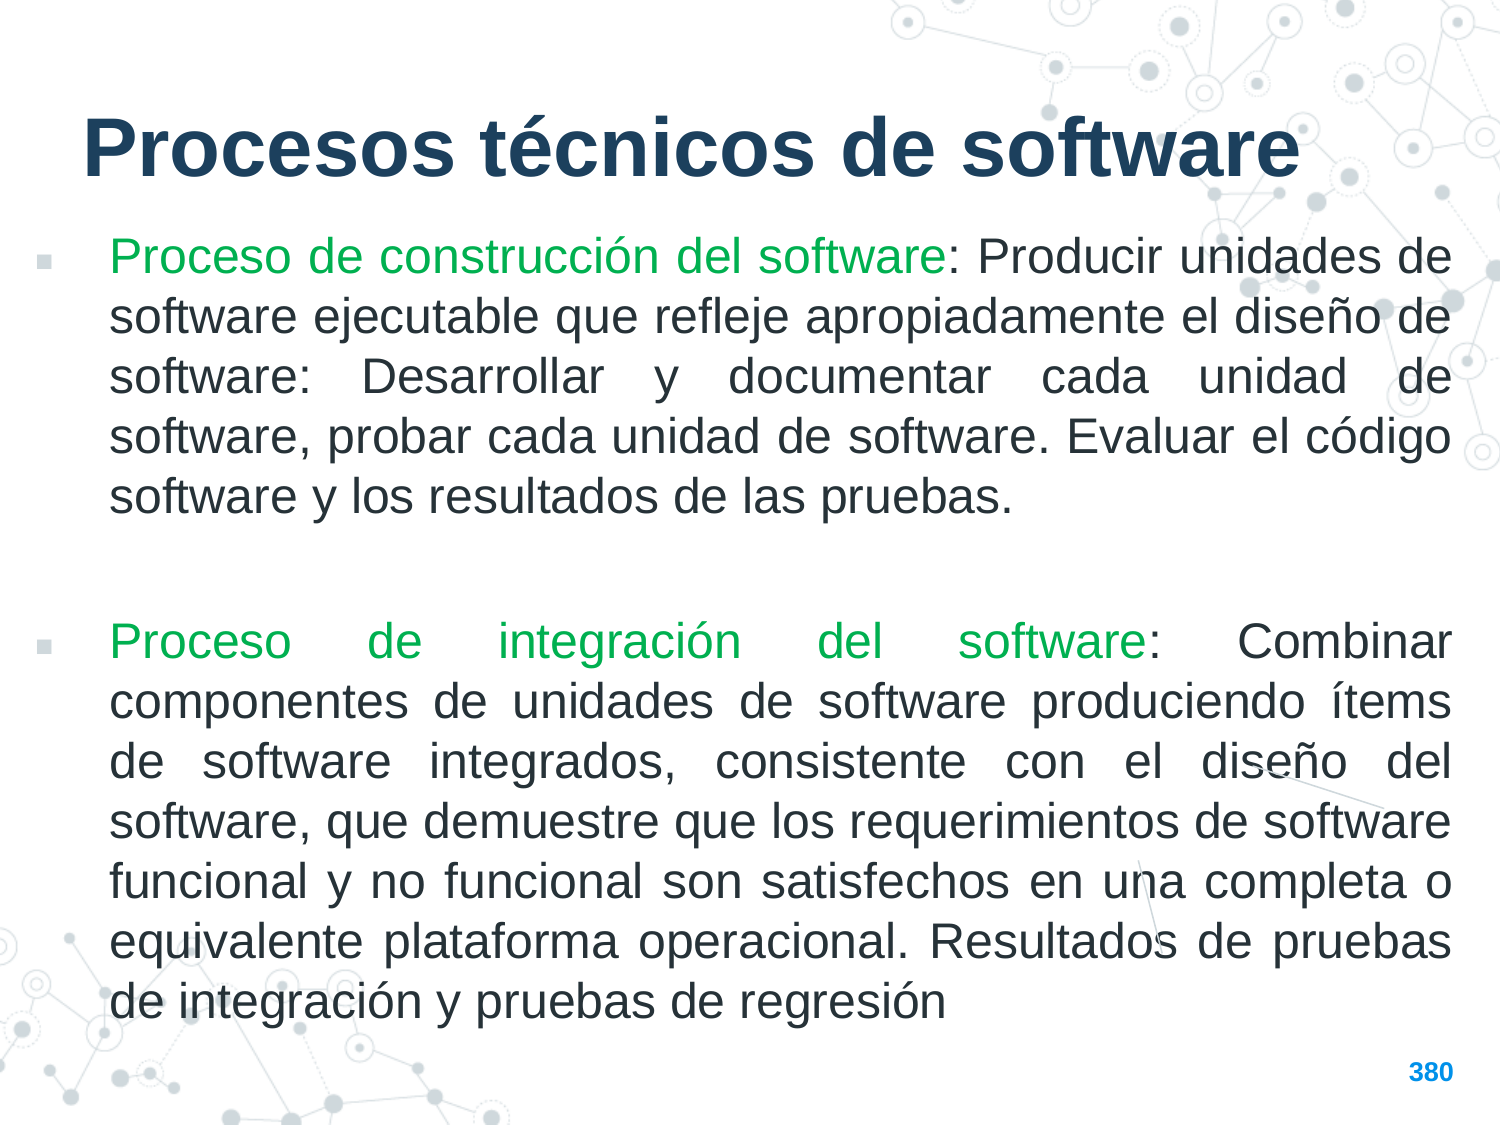

Procesos técnicos de software
Proceso de construcción del software: Producir unidades de software ejecutable que refleje apropiadamente el diseño de software: Desarrollar y documentar cada unidad de software, probar cada unidad de software. Evaluar el código software y los resultados de las pruebas.

Proceso de integración del software: Combinar componentes de unidades de software produciendo ítems de software integrados, consistente con el diseño del software, que demuestre que los requerimientos de software funcional y no funcional son satisfechos en una completa o equivalente plataforma operacional. Resultados de pruebas de integración y pruebas de regresión
380